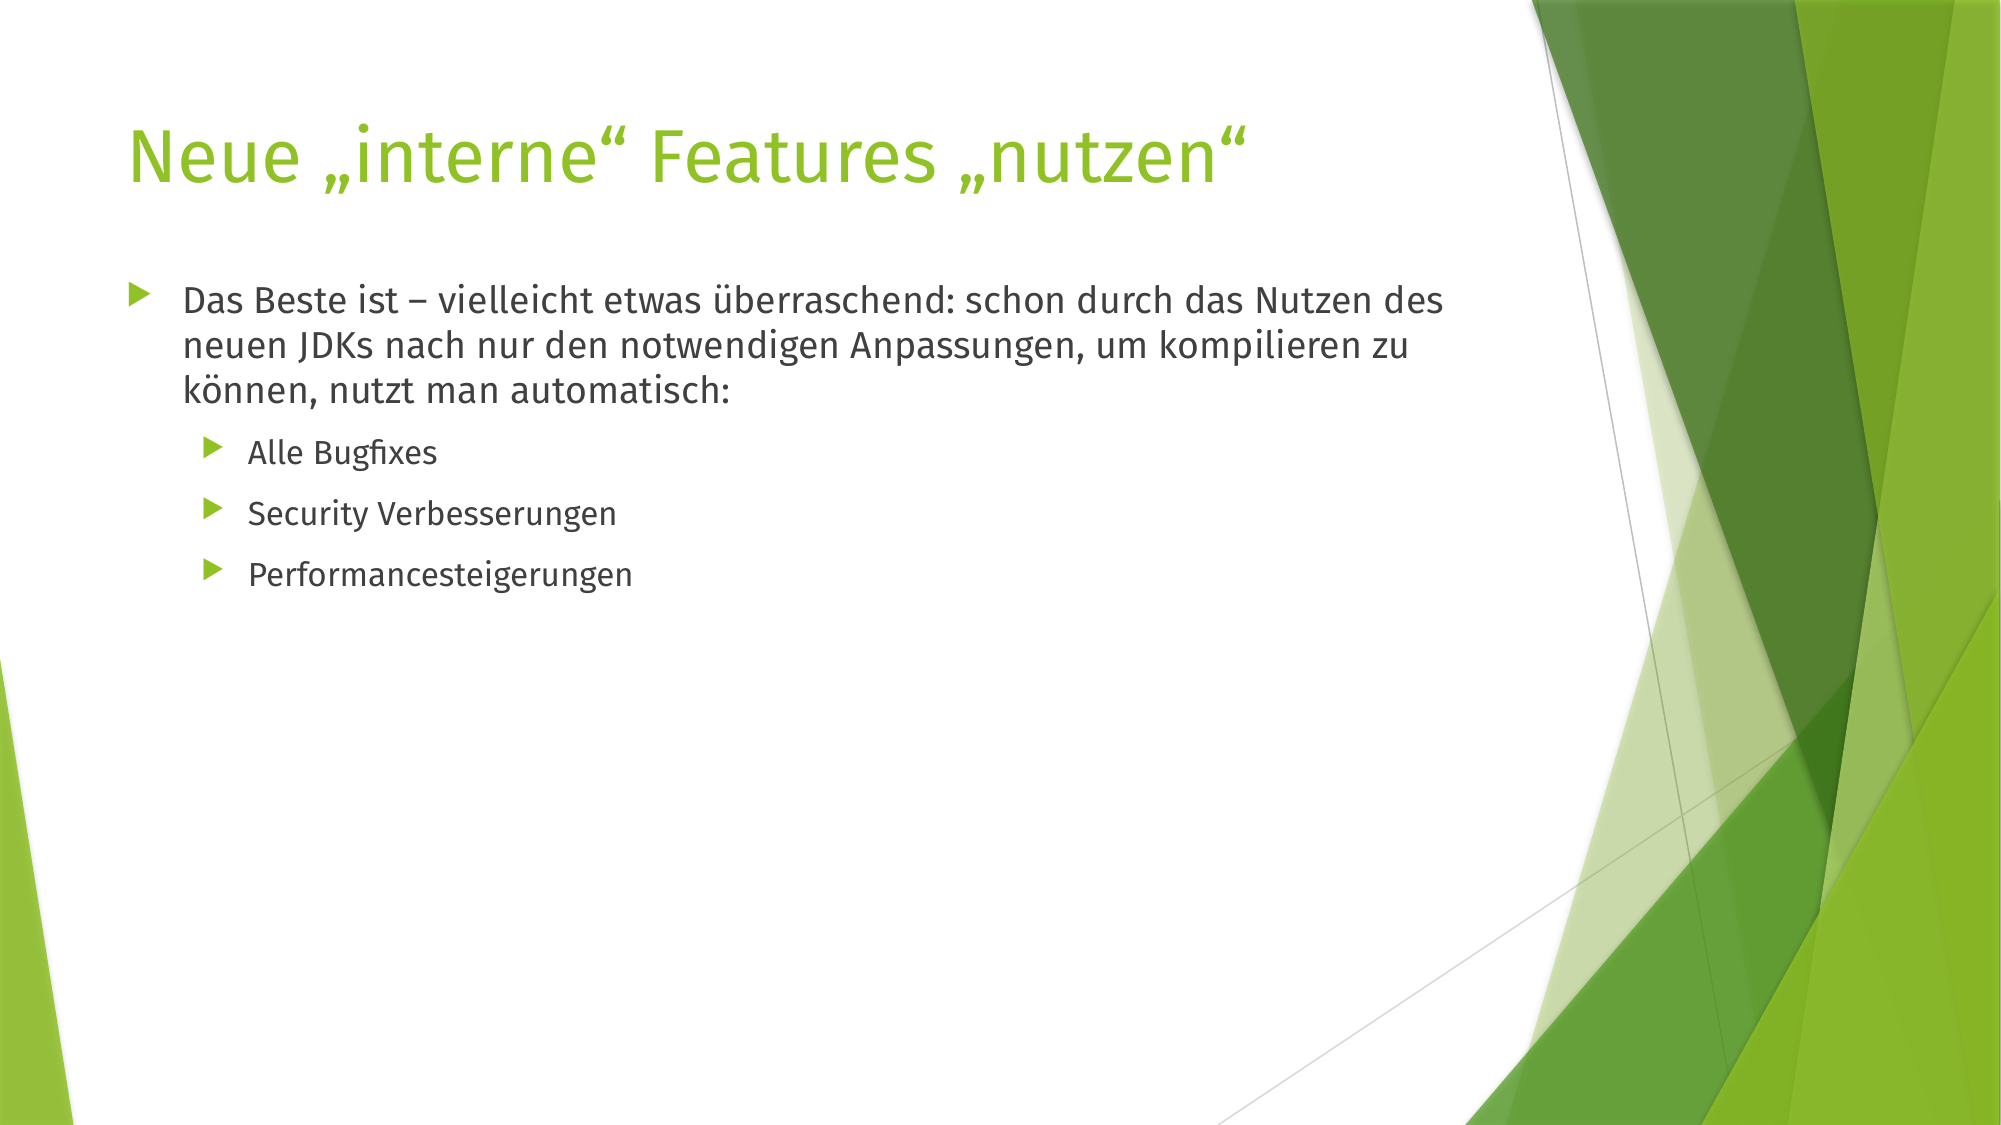

# Neue „interne“ Features „nutzen“
Das Beste ist – vielleicht etwas überraschend: schon durch das Nutzen des neuen JDKs nach nur den notwendigen Anpassungen, um kompilieren zu können, nutzt man automatisch:
Alle Bugfixes
Security Verbesserungen
Performancesteigerungen